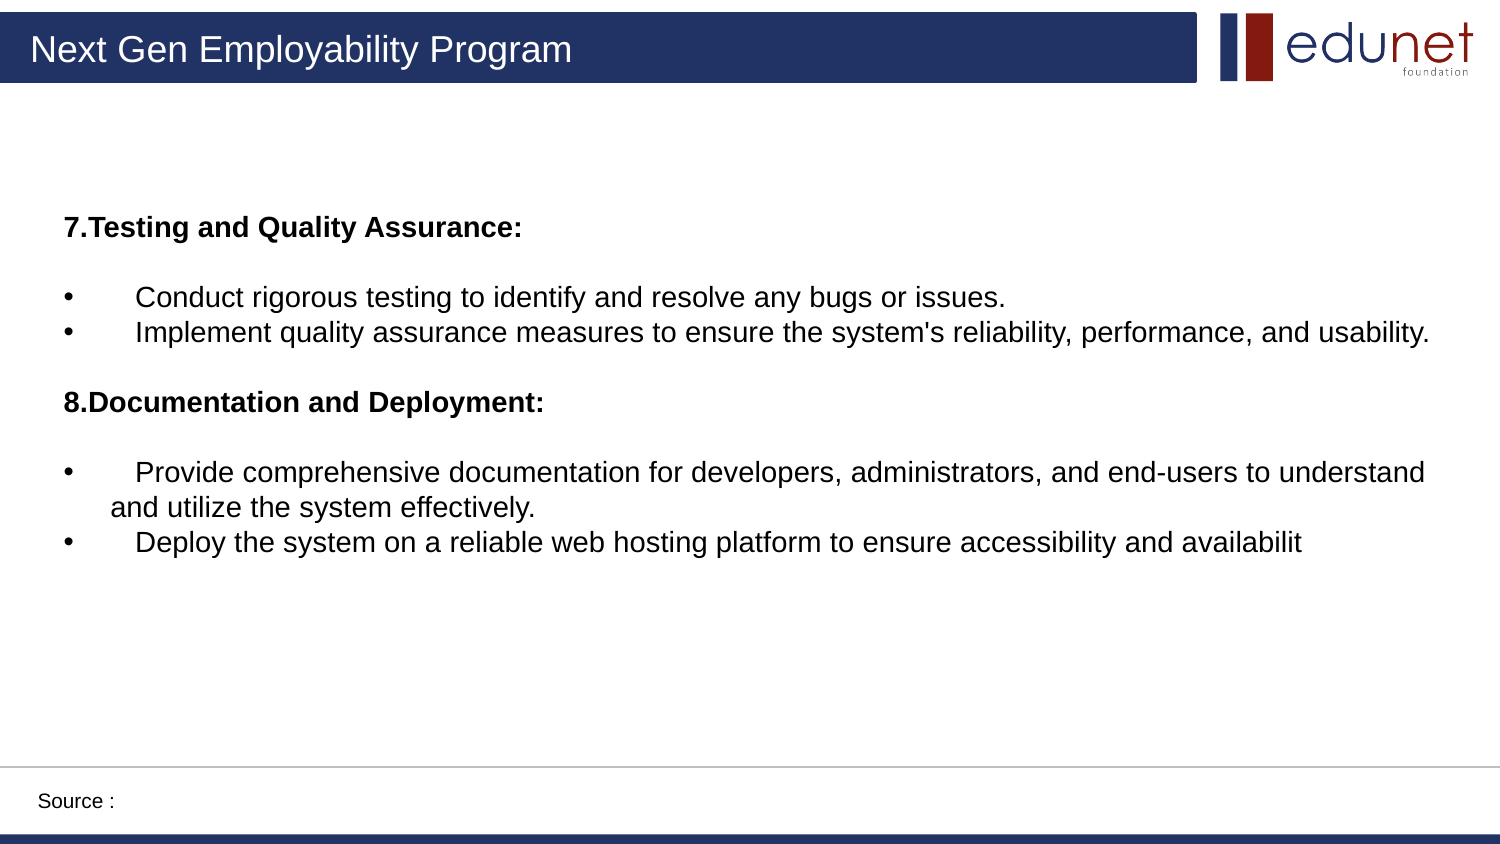

7.Testing and Quality Assurance:

   Conduct rigorous testing to identify and resolve any bugs or issues.
   Implement quality assurance measures to ensure the system's reliability, performance, and usability.

8.Documentation and Deployment:

   Provide comprehensive documentation for developers, administrators, and end-users to understand and utilize the system effectively.
   Deploy the system on a reliable web hosting platform to ensure accessibility and availabilit

Source :